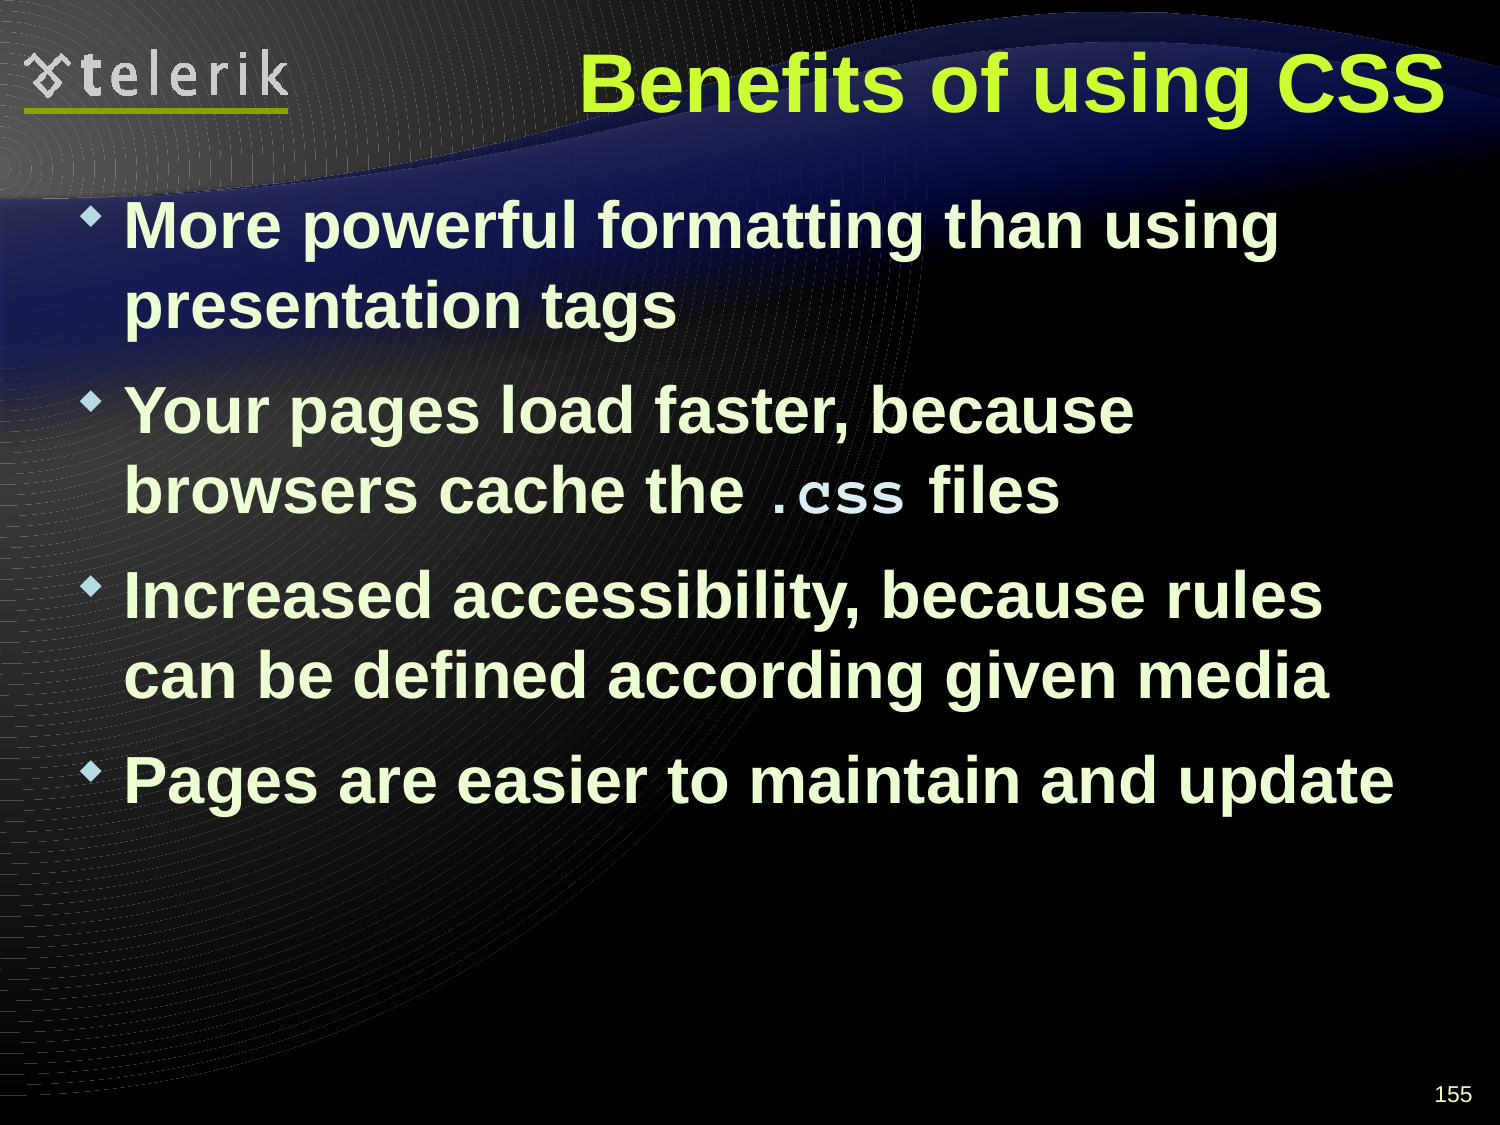

# Benefits of using CSS
More powerful formatting than using presentation tags
Your pages load faster, because browsers cache the .css files
Increased accessibility, because rules can be defined according given media
Pages are easier to maintain and update
155